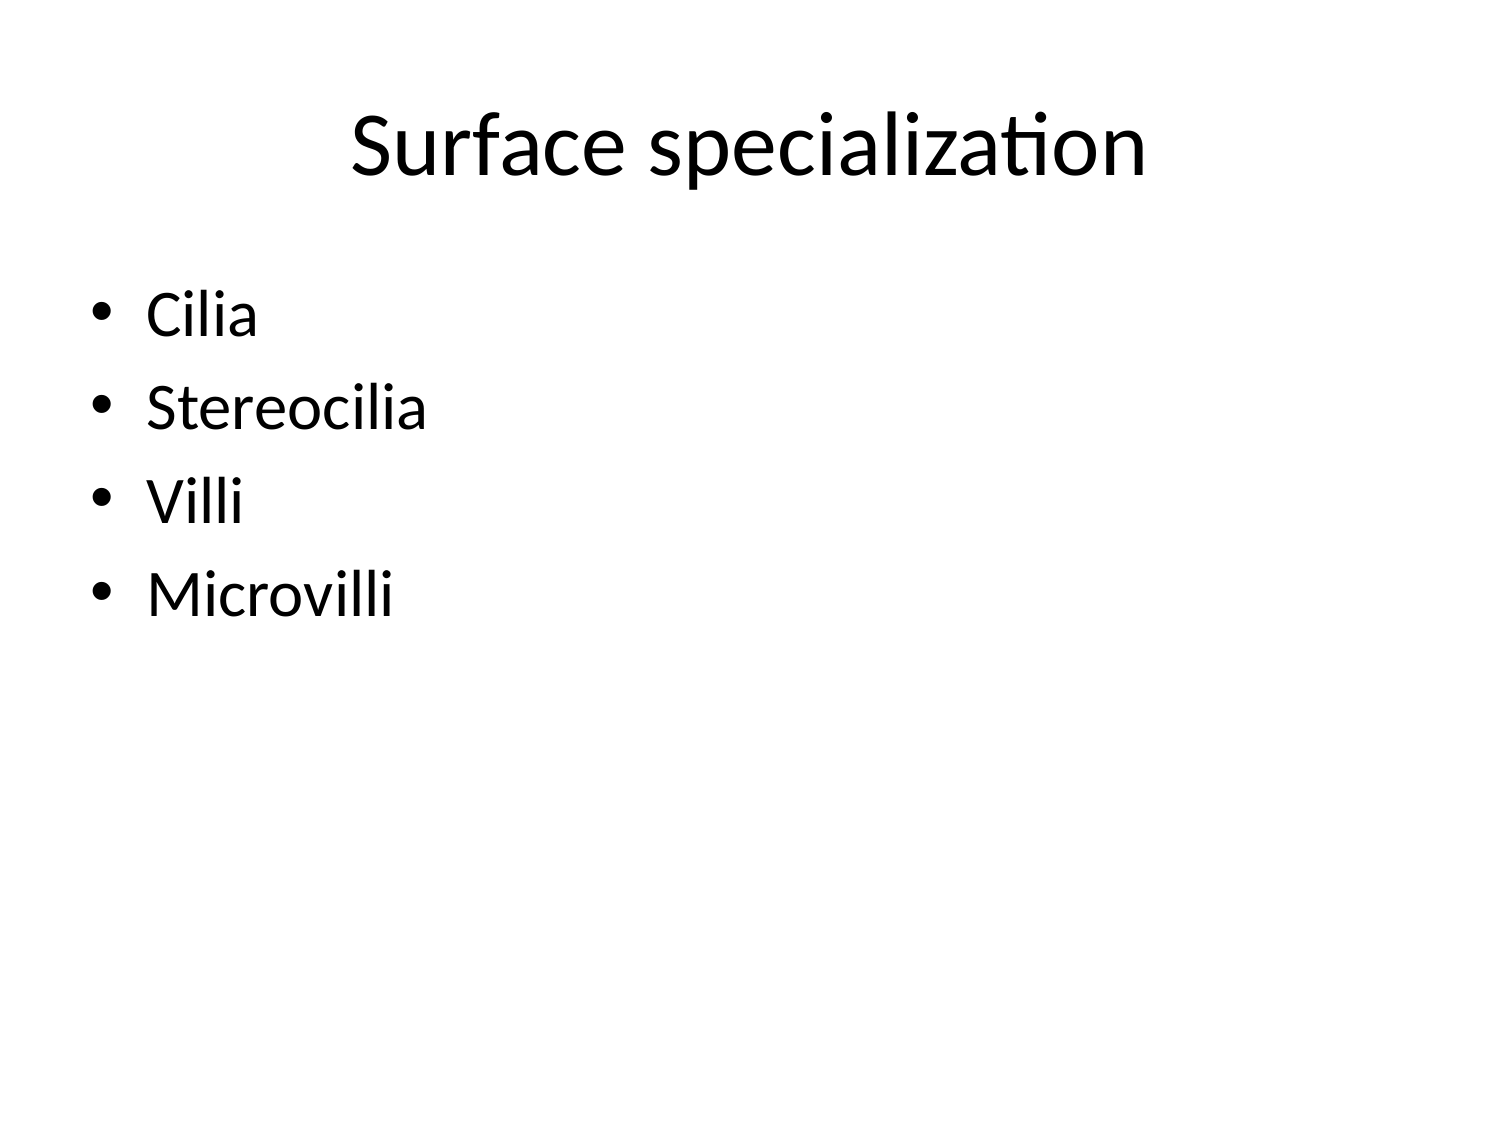

# Surface specialization
Cilia
Stereocilia
Villi
Microvilli